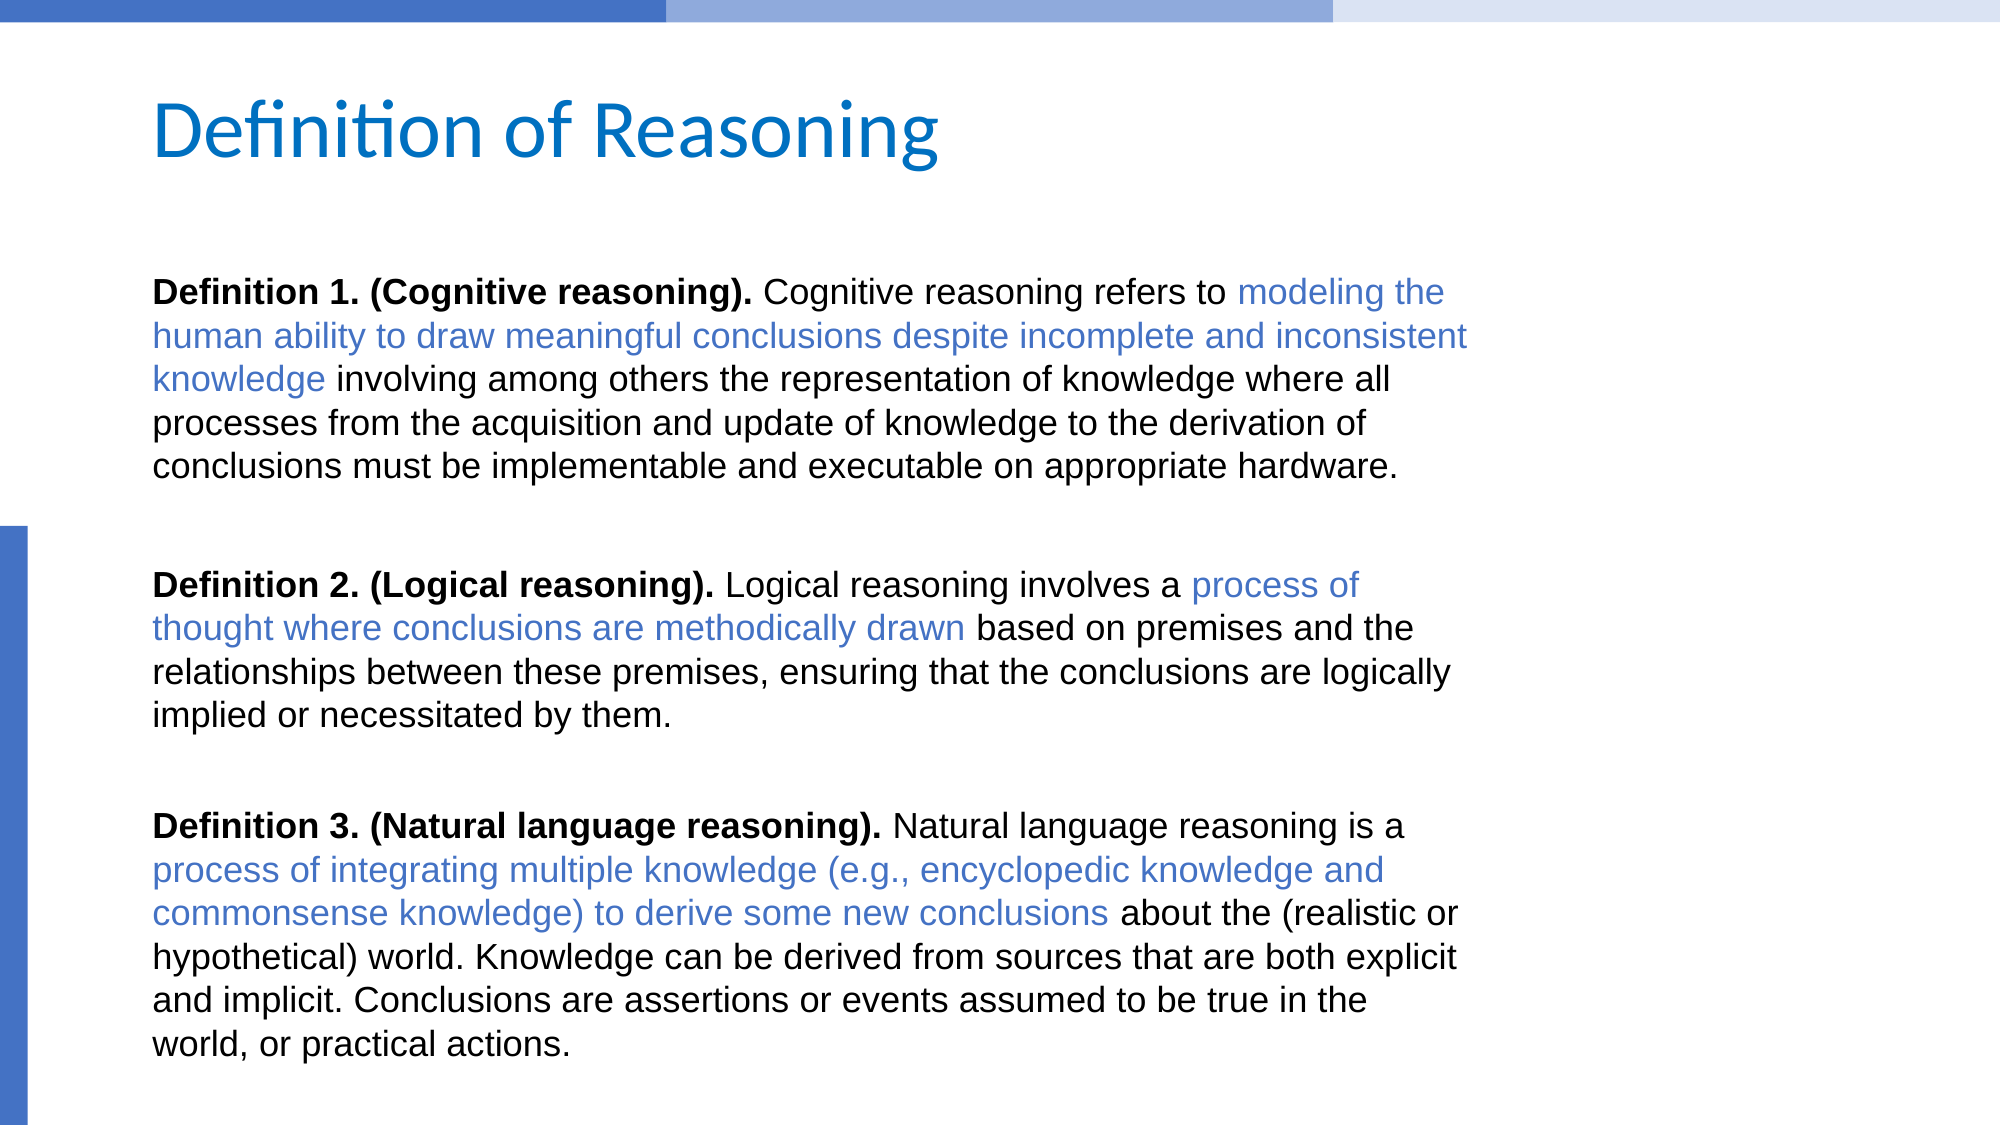

# Definition of Reasoning
Definition 1. (Cognitive reasoning). Cognitive reasoning refers to modeling the human ability to draw meaningful conclusions despite incomplete and inconsistent knowledge involving among others the representation of knowledge where all processes from the acquisition and update of knowledge to the derivation of conclusions must be implementable and executable on appropriate hardware.

Definition 2. (Logical reasoning). Logical reasoning involves a process of thought where conclusions are methodically drawn based on premises and the relationships between these premises, ensuring that the conclusions are logically implied or necessitated by them.

Definition 3. (Natural language reasoning). Natural language reasoning is a process of integrating multiple knowledge (e.g., encyclopedic knowledge and commonsense knowledge) to derive some new conclusions about the (realistic or hypothetical) world. Knowledge can be derived from sources that are both explicit and implicit. Conclusions are assertions or events assumed to be true in the world, or practical actions.